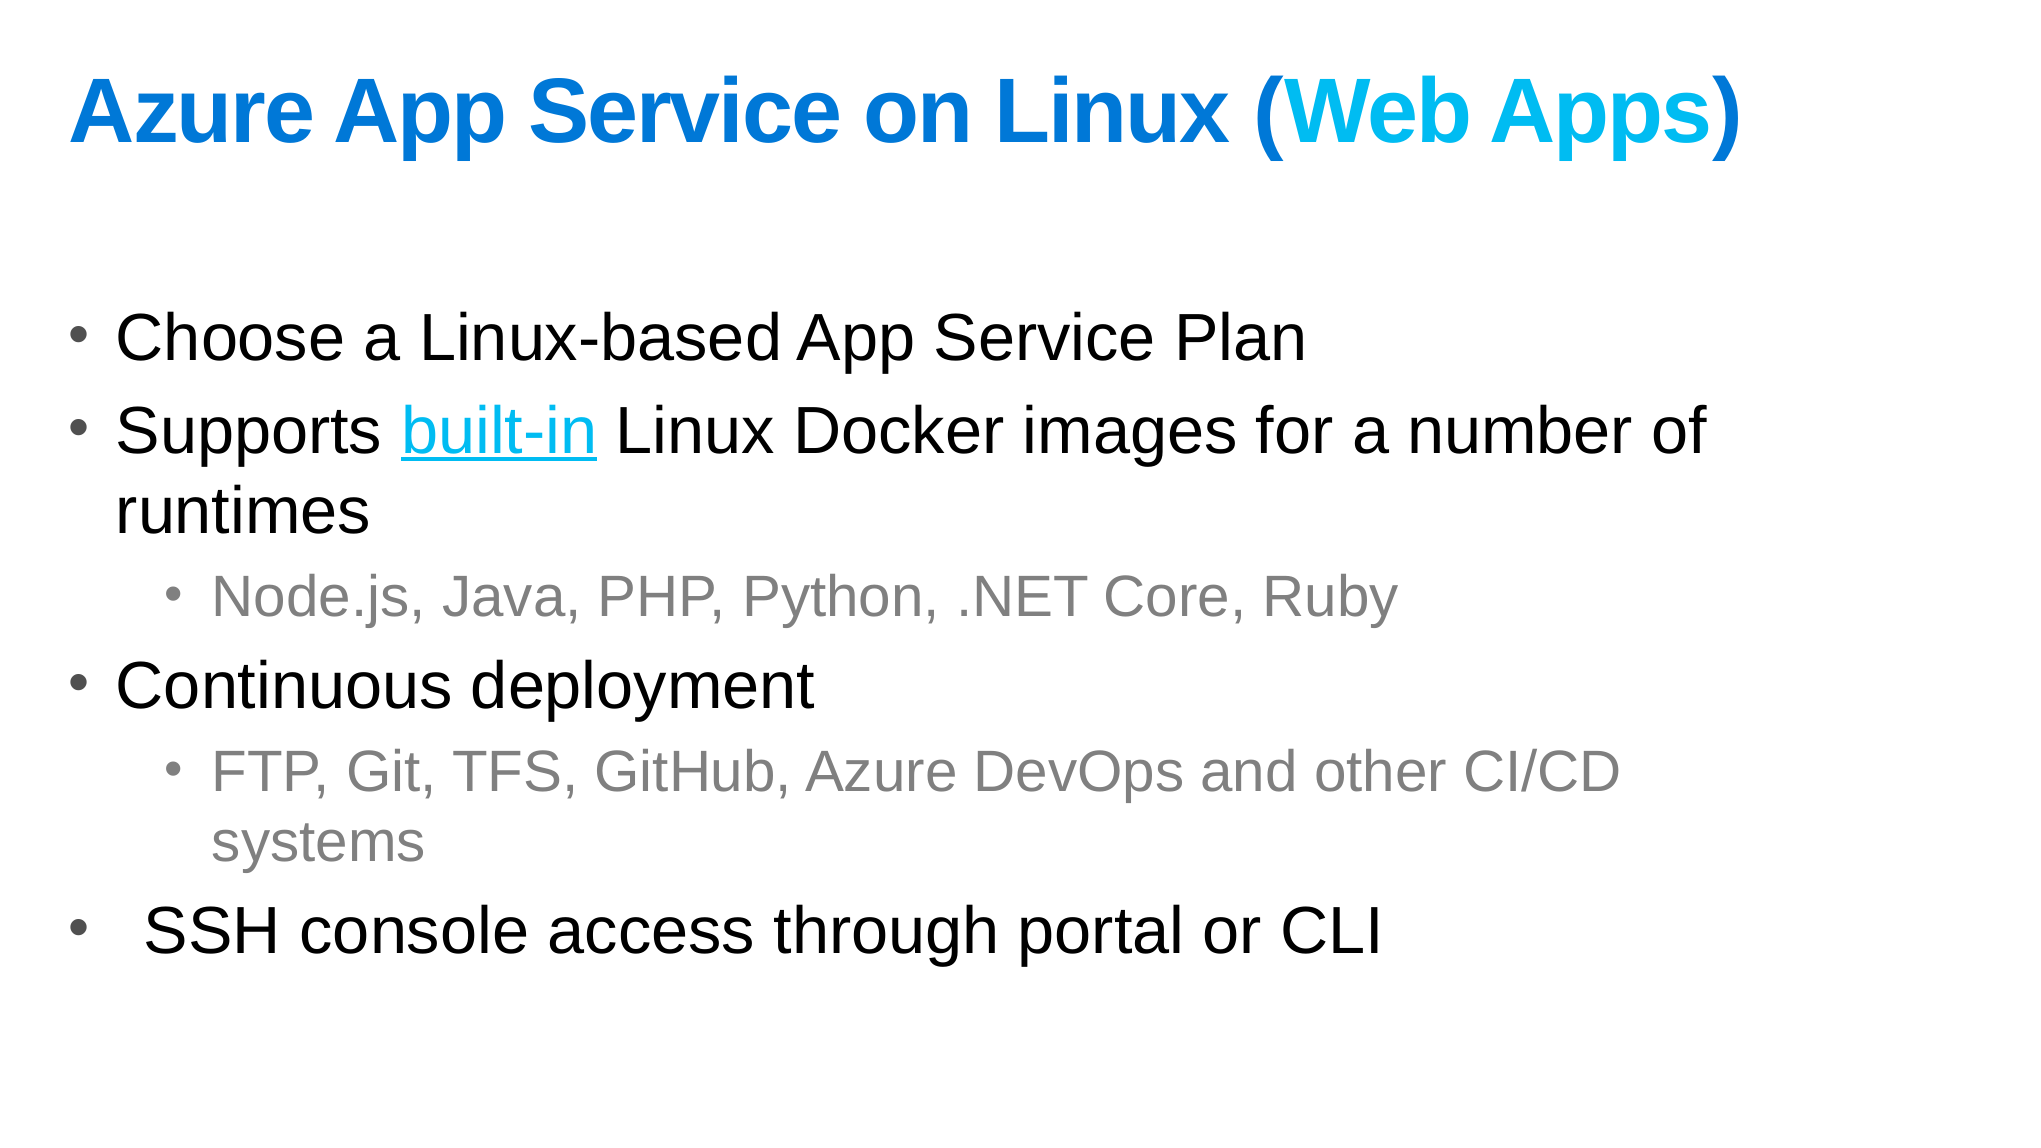

# Azure App Service on Linux (Web Apps)
Choose a Linux-based App Service Plan
Supports built-in Linux Docker images for a number of runtimes
Node.js, Java, PHP, Python, .NET Core, Ruby
Continuous deployment
FTP, Git, TFS, GitHub, Azure DevOps and other CI/CD systems
SSH console access through portal or CLI